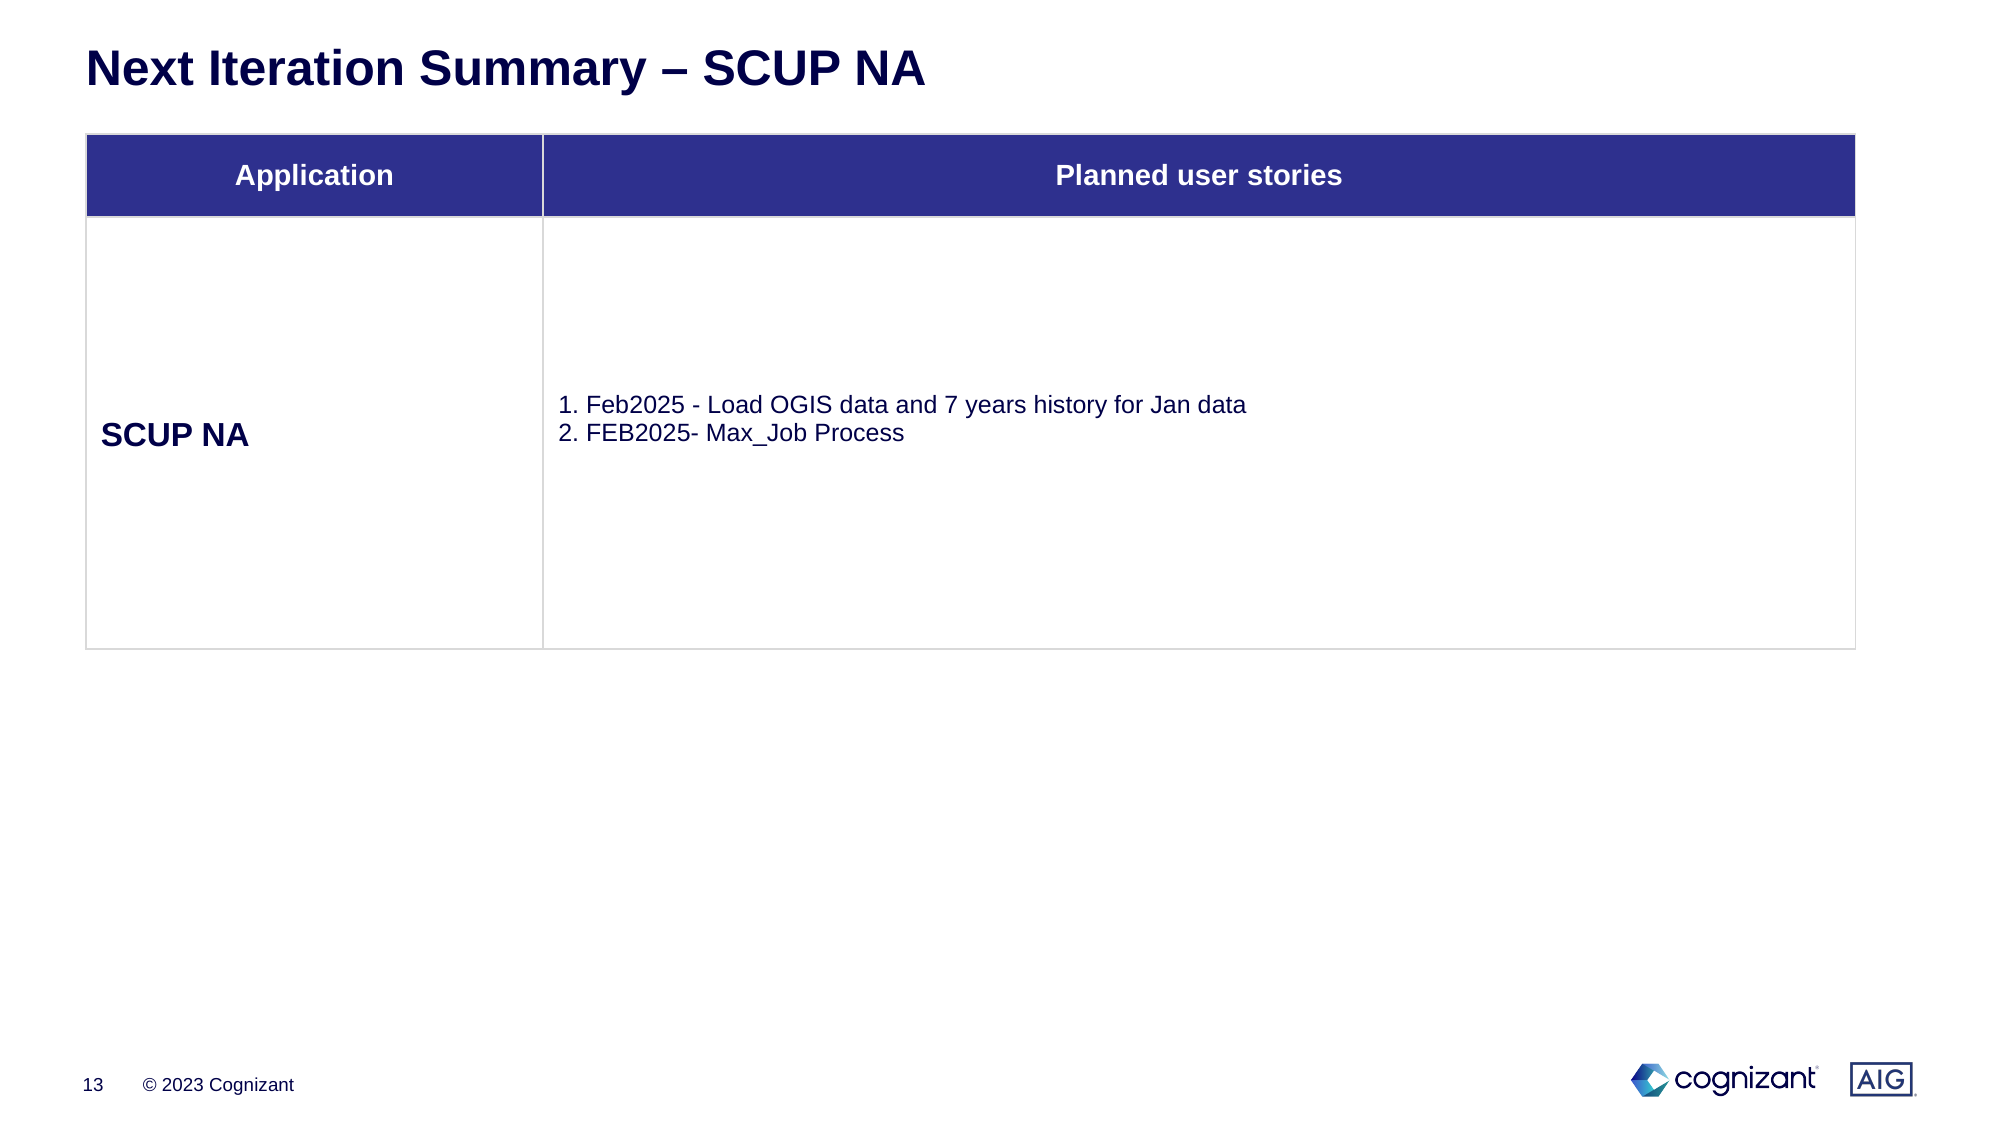

# Next Iteration Summary – SCUP NA
| Application | Planned user stories |
| --- | --- |
| SCUP NA | 1. Feb2025 - Load OGIS data and 7 years history for Jan data 2. FEB2025- Max\_Job Process |